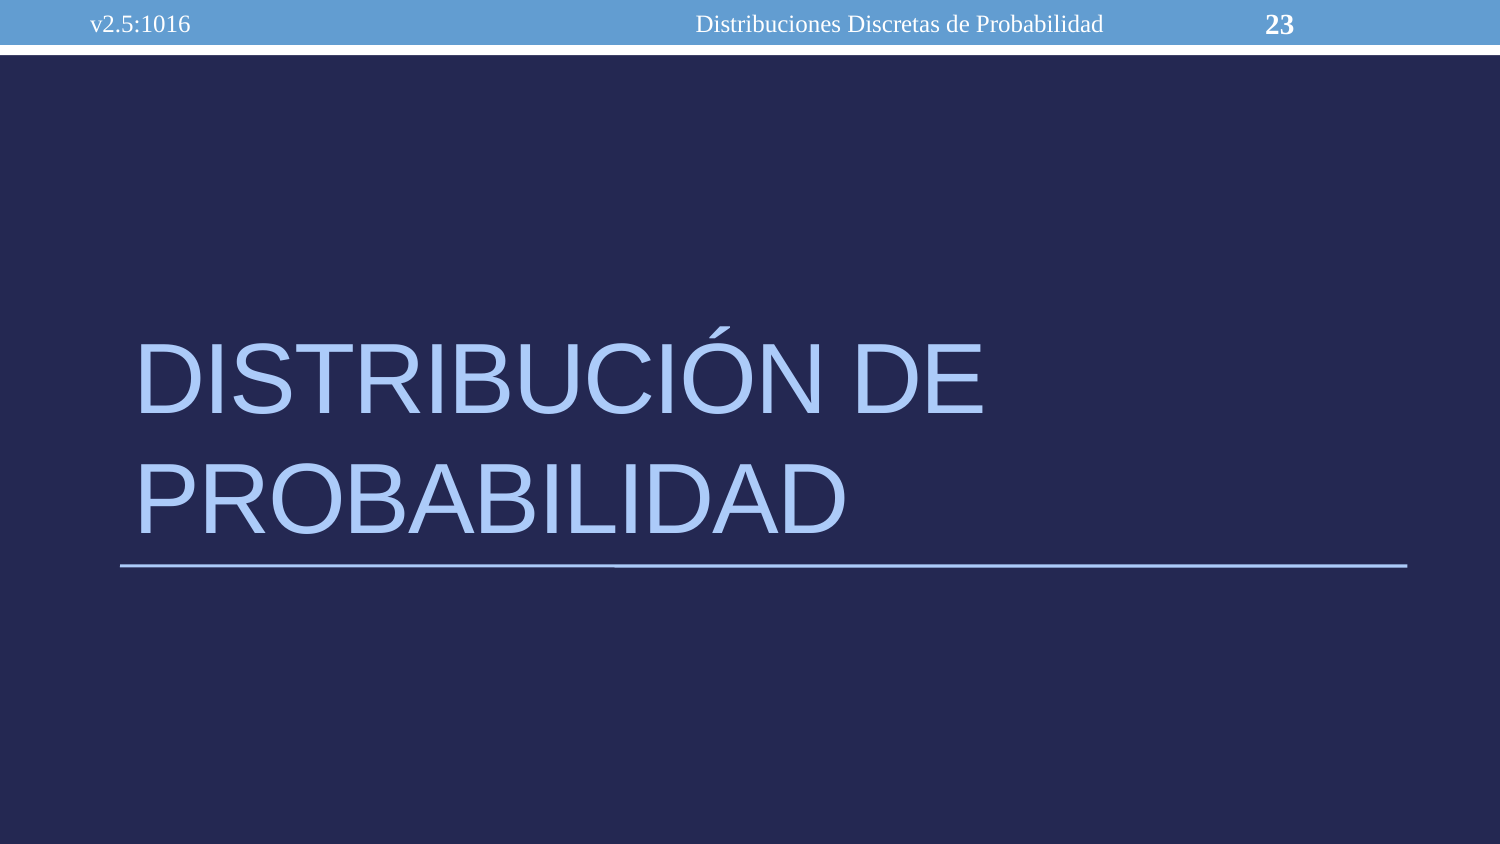

v2.5:1016
Distribuciones Discretas de Probabilidad
23
# Distribución de probabilidad